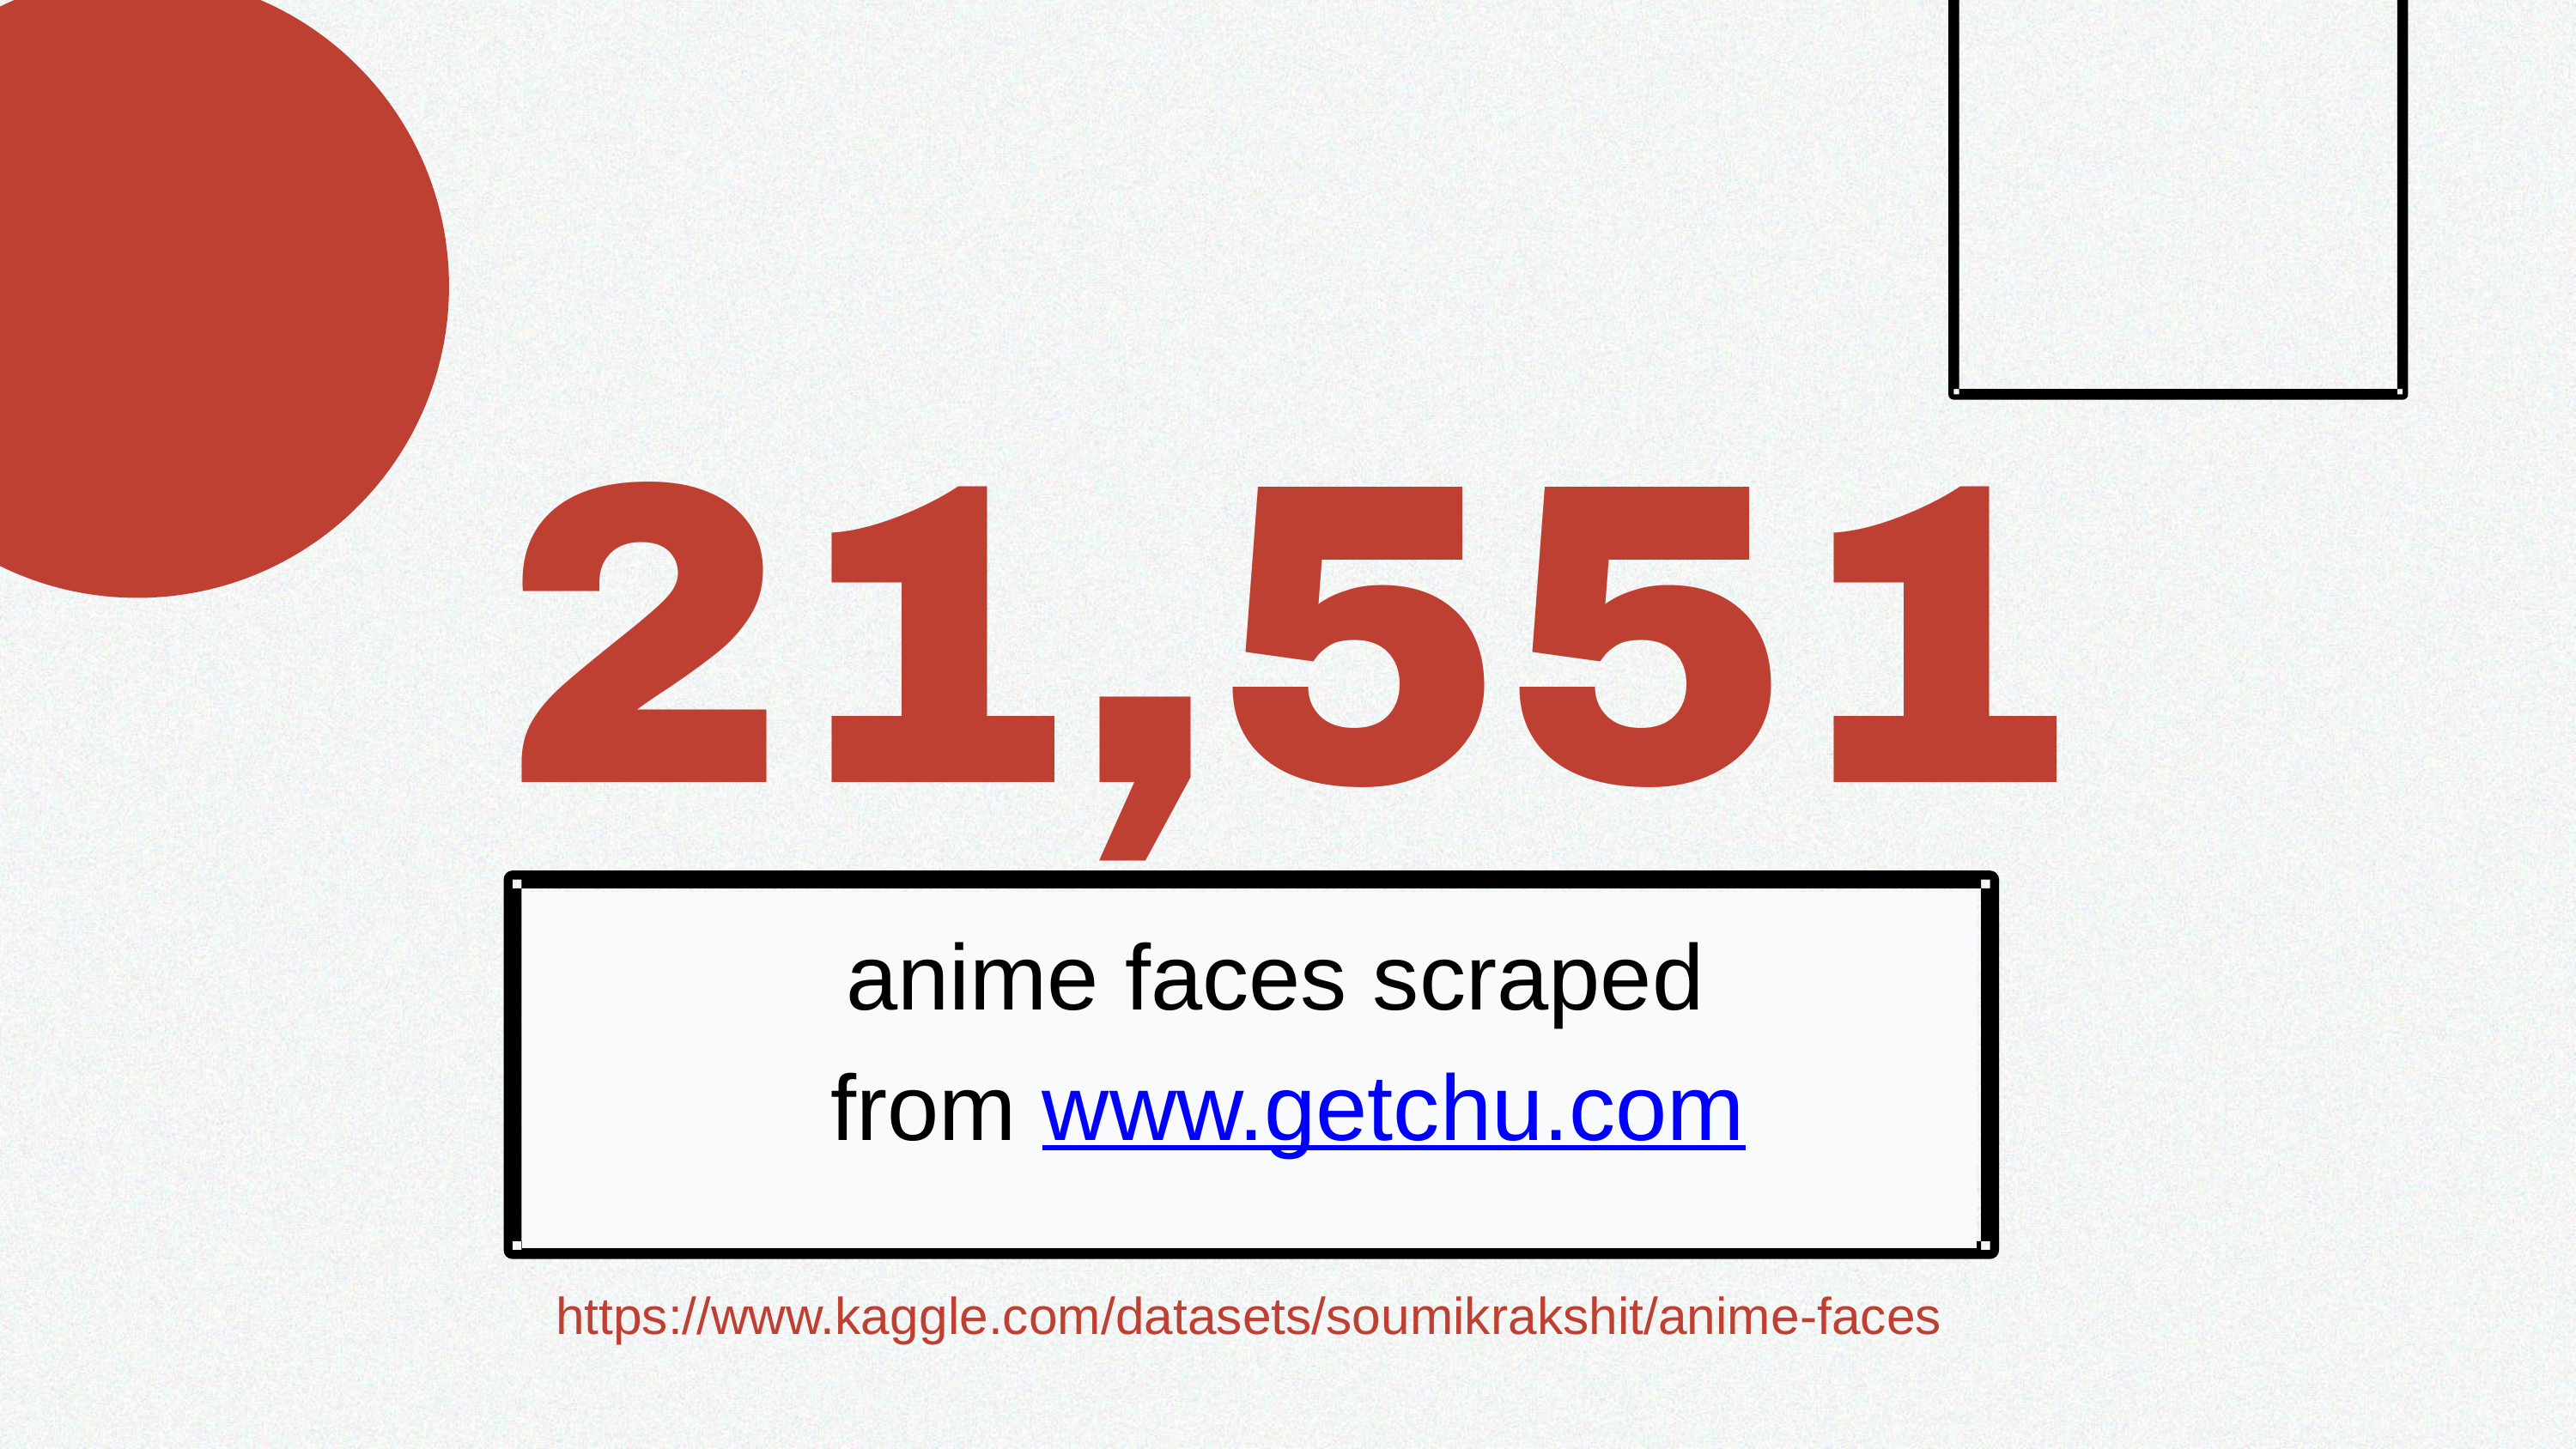

21,551

Big numbers catch your audience’s attention

anime faces scraped
from www.getchu.com
https://www.kaggle.com/datasets/soumikrakshit/anime-faces